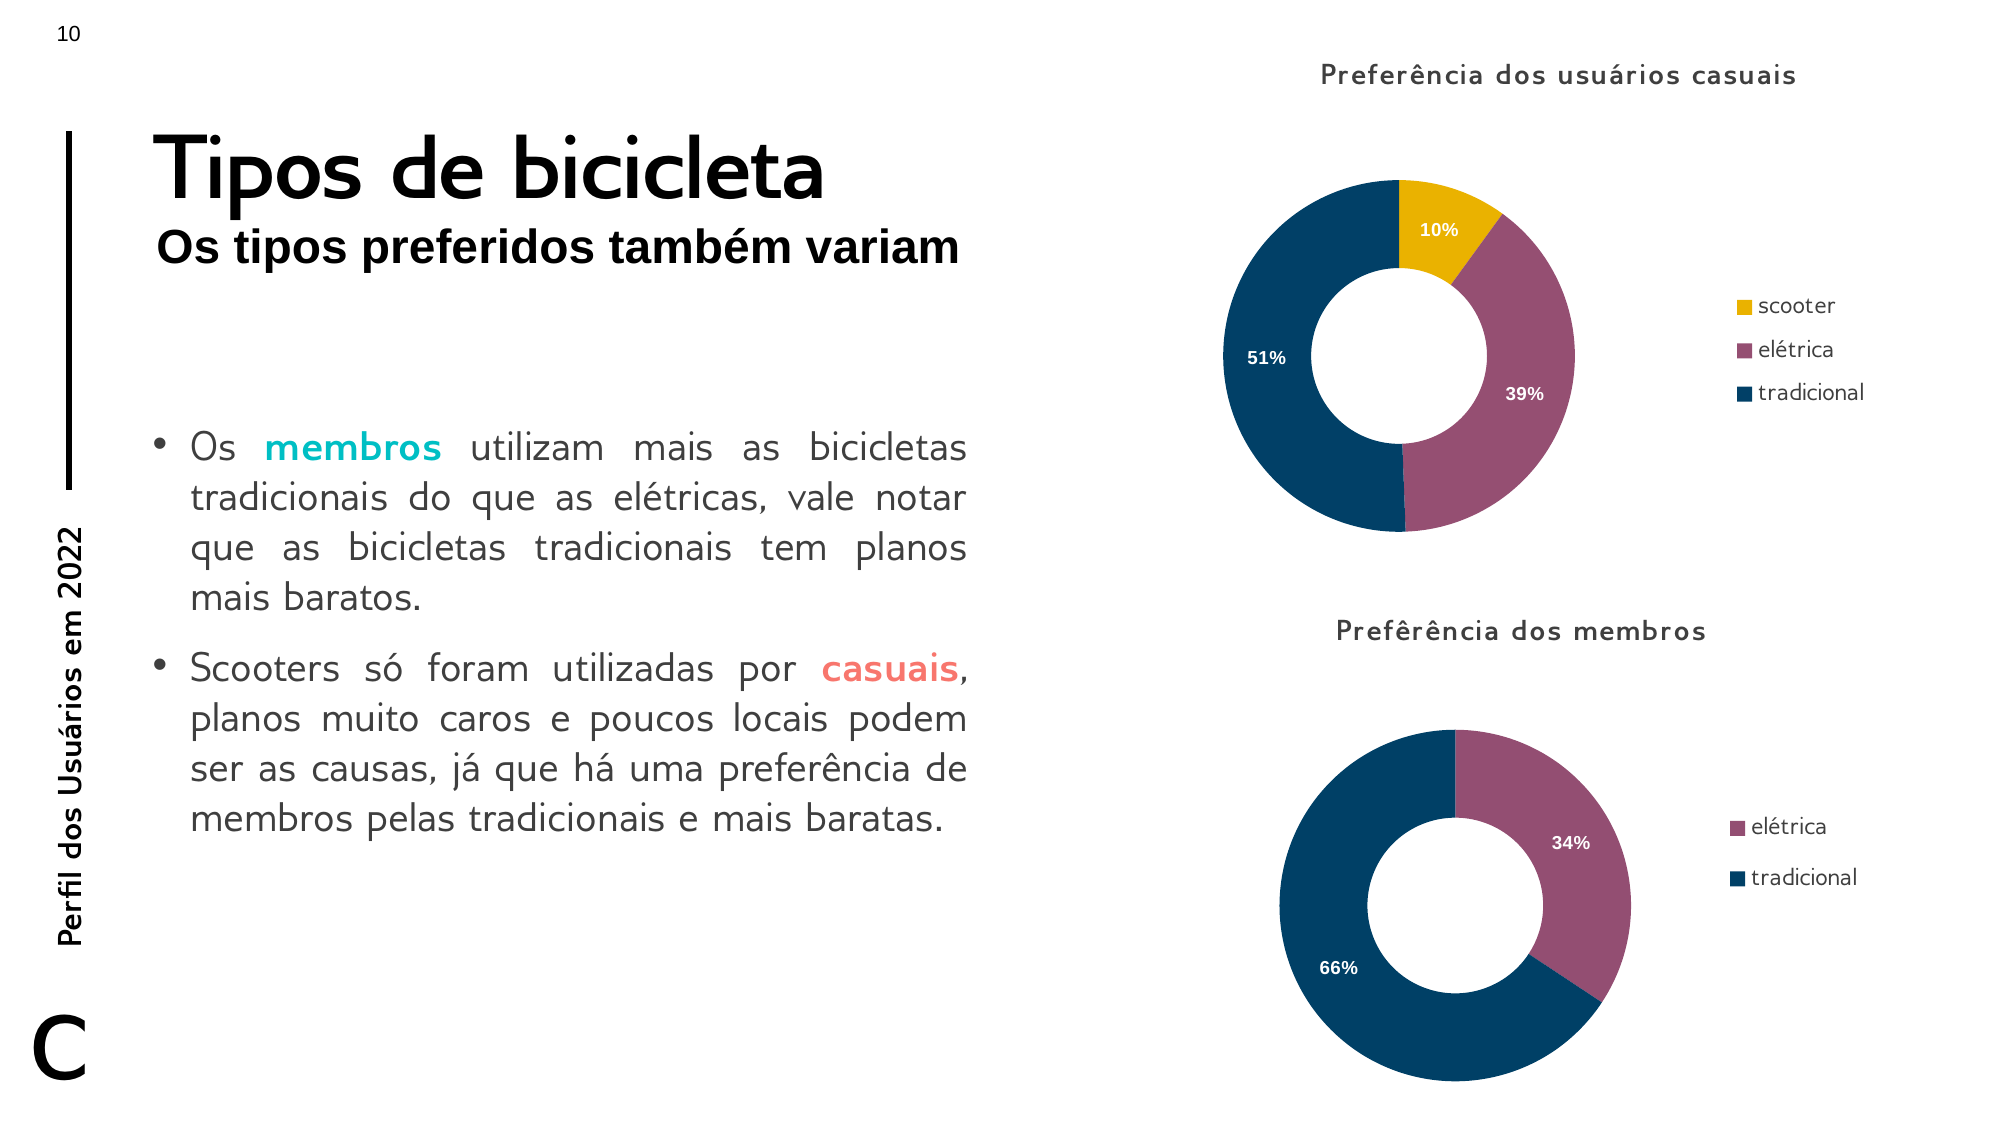

### Chart: Preferência dos usuários casuais

| Category |  |
|---|---|
| scooter | 173332.0 |
| elétrica | 682004.0 |
| tradicional | 875930.0 |
# Tipos de bicicleta
Os tipos preferidos também variam
Os membros utilizam mais as bicicletas tradicionais do que as elétricas, vale notar que as bicicletas tradicionais tem planos mais baratos.
Scooters só foram utilizadas por casuais, planos muito caros e poucos locais podem ser as causas, já que há uma preferência de membros pelas tradicionais e mais baratas.

### Chart: Prefêrência dos membros

| Category |  |
|---|---|
| elétrica | 879047.0 |
| tradicional | 1684275.0 |